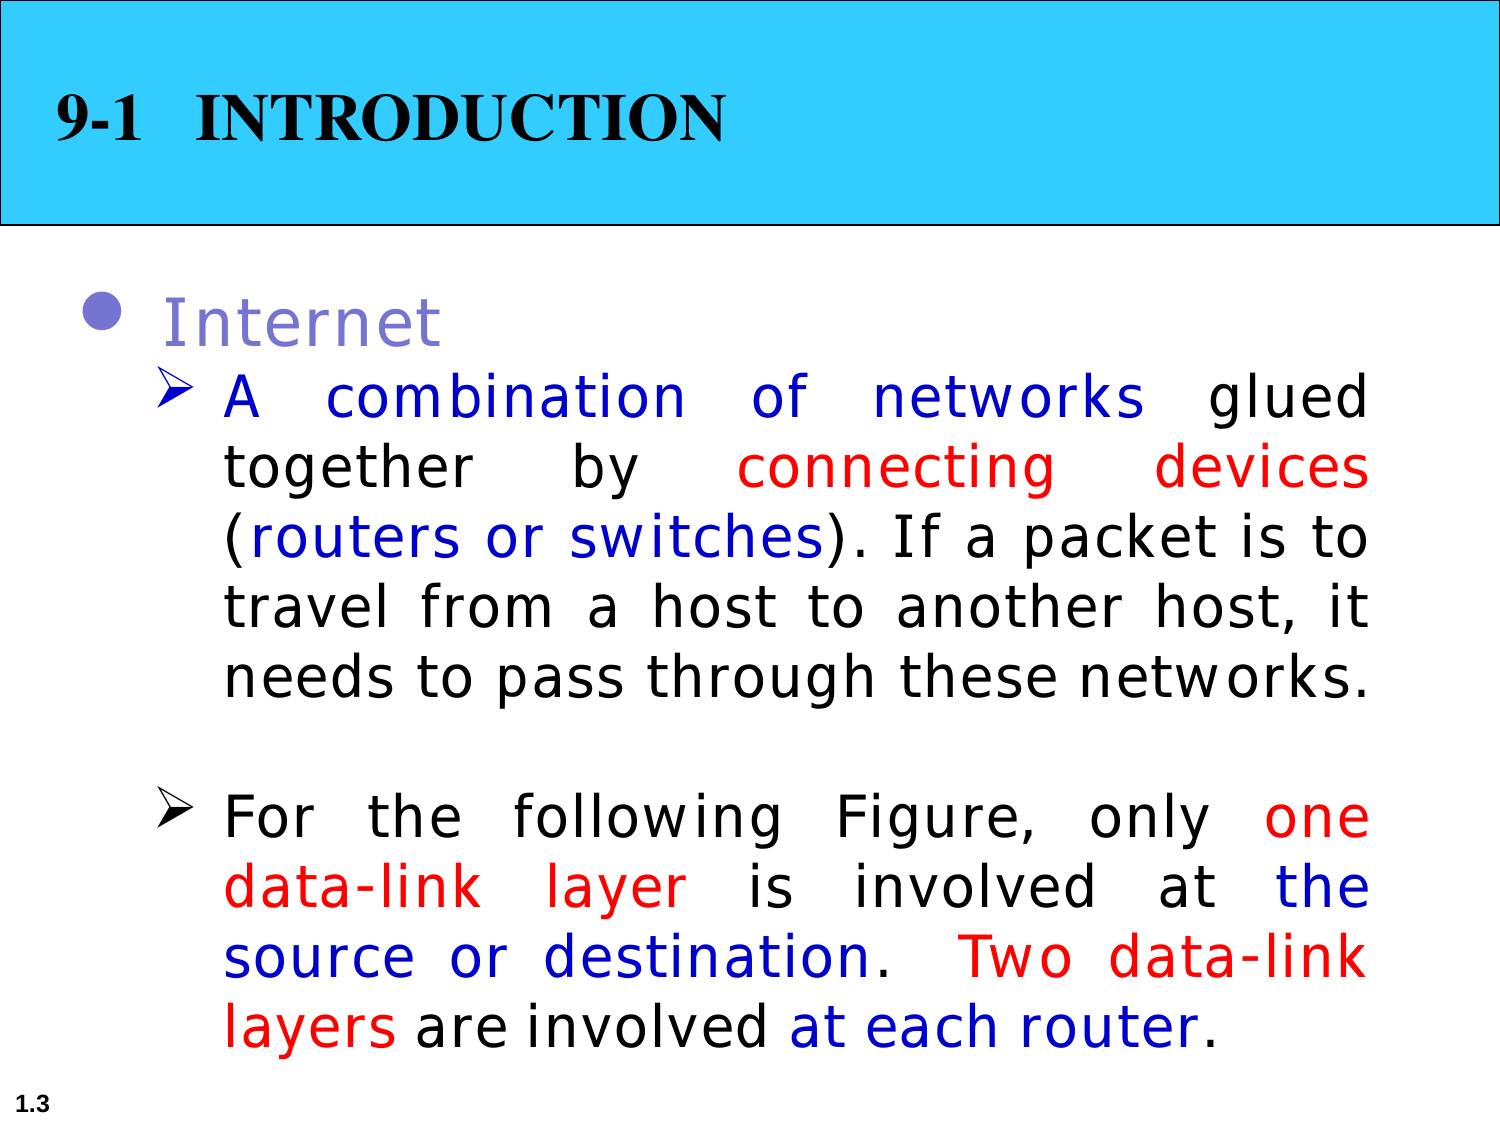

9-1   INTRODUCTION

 Internet
A combination of networks glued together by connecting devices (routers or switches). If a packet is to travel from a host to another host, it needs to pass through these networks.

For the following Figure, only one data-link layer is involved at the source or destination.  Two data-link layers are involved at each router.

1.3